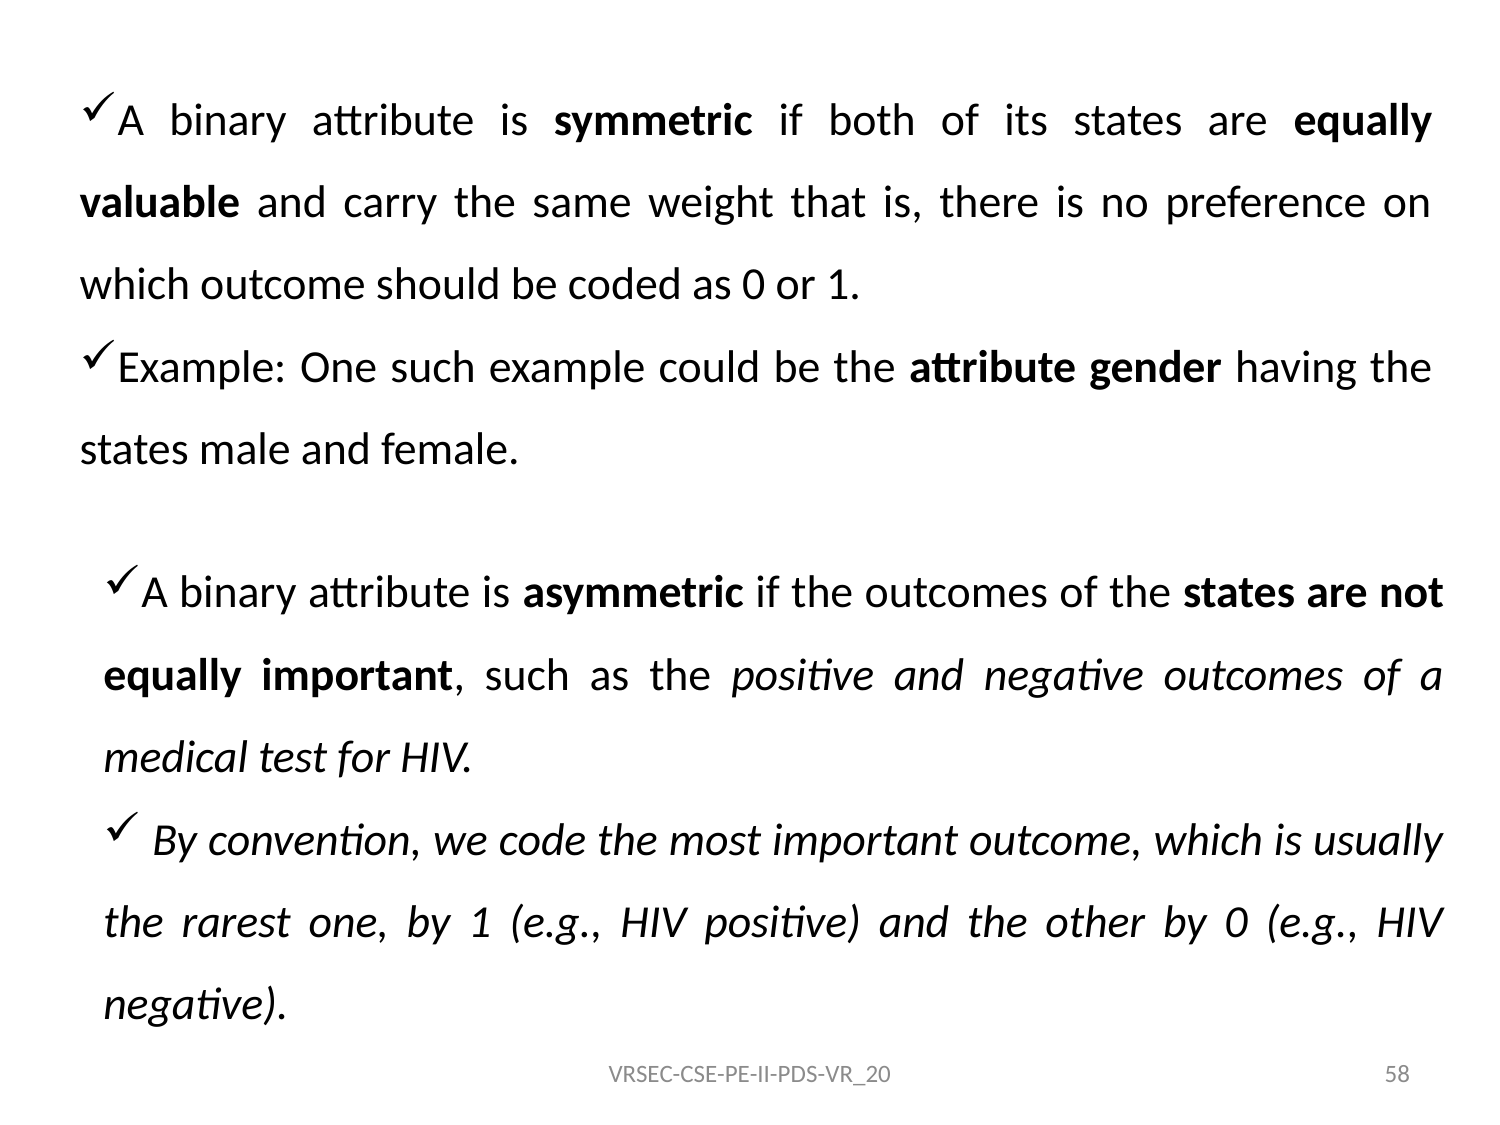

A binary attribute is symmetric if both of its states are equally valuable and carry the same weight that is, there is no preference on which outcome should be coded as 0 or 1.
Example: One such example could be the attribute gender having the states male and female.
A binary attribute is asymmetric if the outcomes of the states are not equally important, such as the positive and negative outcomes of a medical test for HIV.
 By convention, we code the most important outcome, which is usually the rarest one, by 1 (e.g., HIV positive) and the other by 0 (e.g., HIV negative).
VRSEC-CSE-PE-II-PDS-VR_20
58